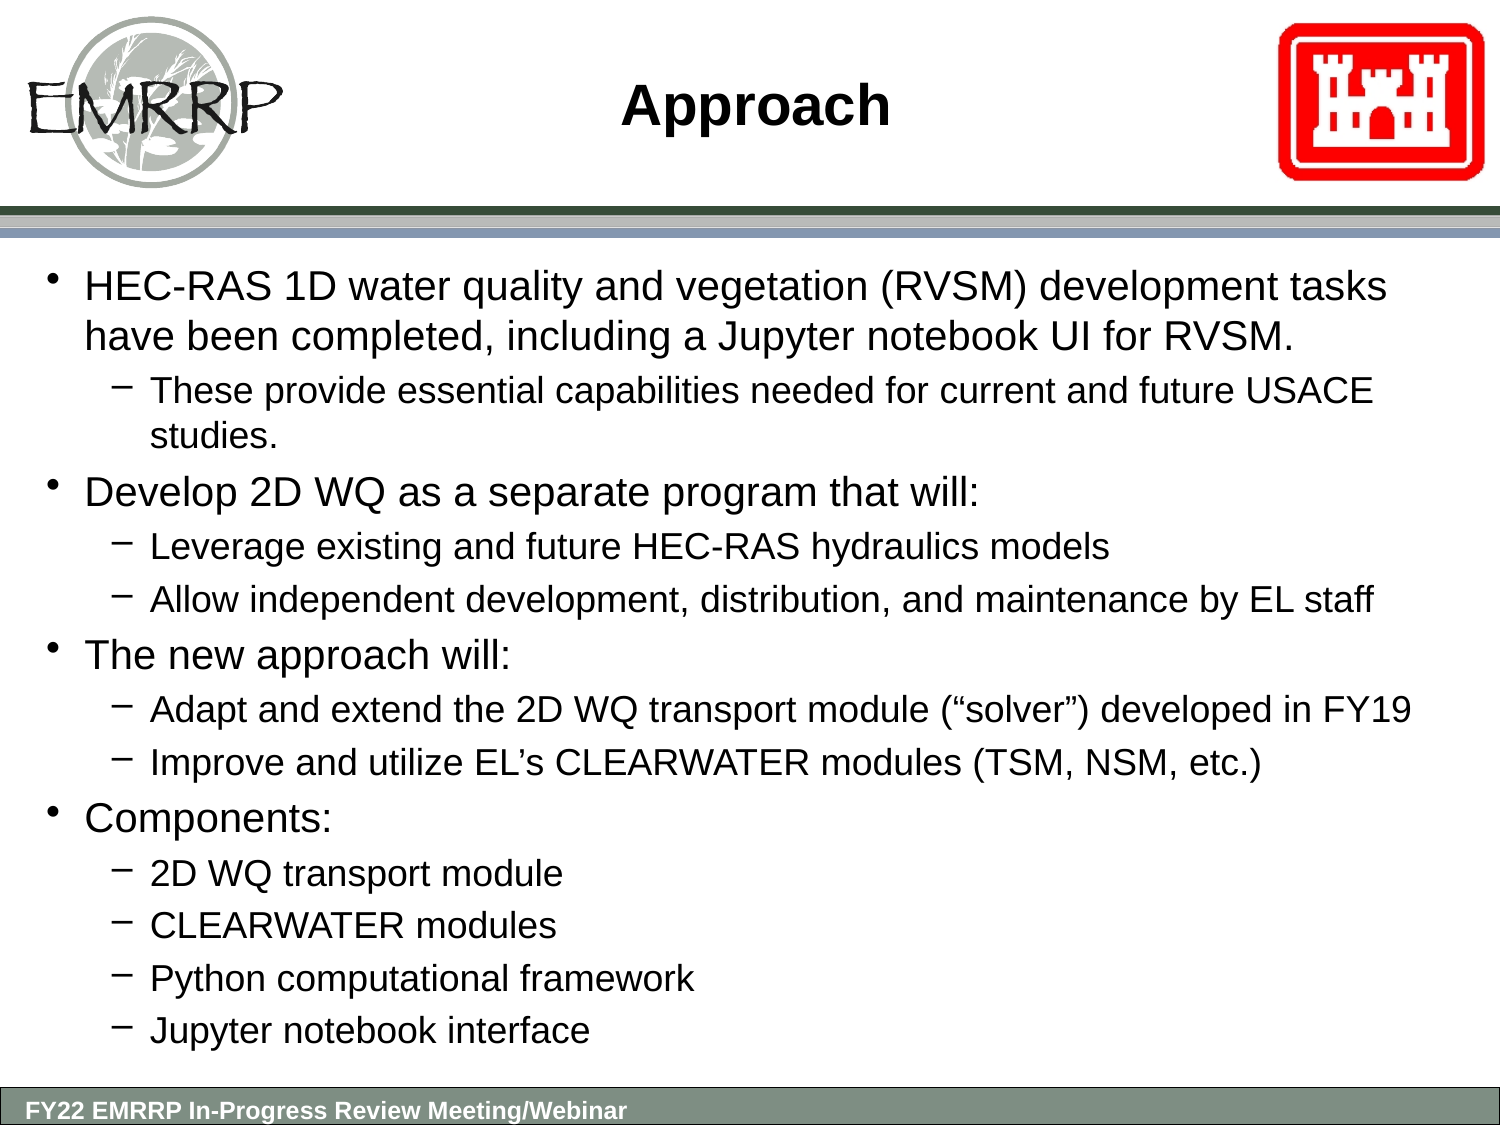

# Approach
HEC-RAS 1D water quality and vegetation (RVSM) development tasks have been completed, including a Jupyter notebook UI for RVSM.
These provide essential capabilities needed for current and future USACE studies.
Develop 2D WQ as a separate program that will:
Leverage existing and future HEC-RAS hydraulics models
Allow independent development, distribution, and maintenance by EL staff
The new approach will:
Adapt and extend the 2D WQ transport module (“solver”) developed in FY19
Improve and utilize EL’s CLEARWATER modules (TSM, NSM, etc.)
Components:
2D WQ transport module
CLEARWATER modules
Python computational framework
Jupyter notebook interface